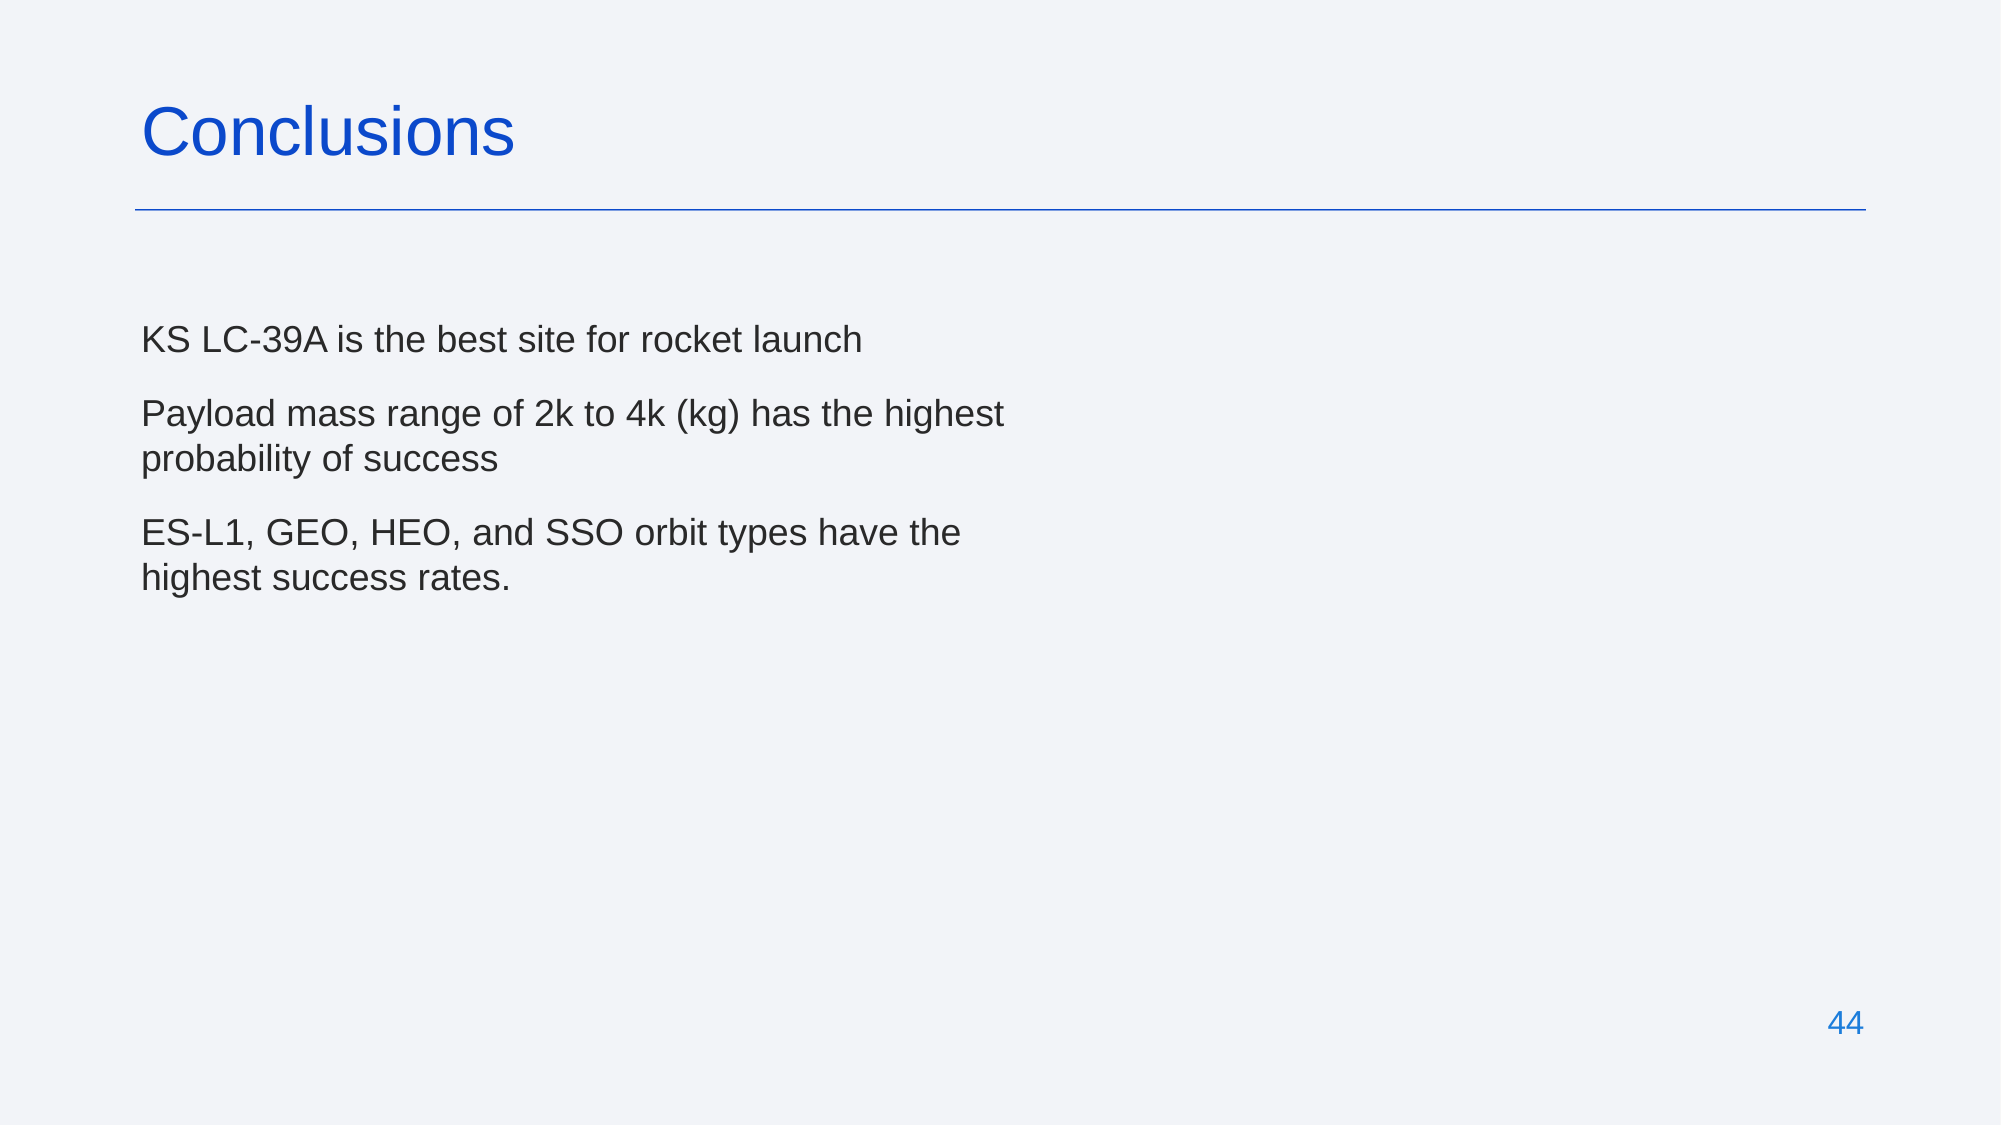

Conclusions
KS LC-39A is the best site for rocket launch
Payload mass range of 2k to 4k (kg) has the highest probability of success
ES-L1, GEO, HEO, and SSO orbit types have the highest success rates.
44